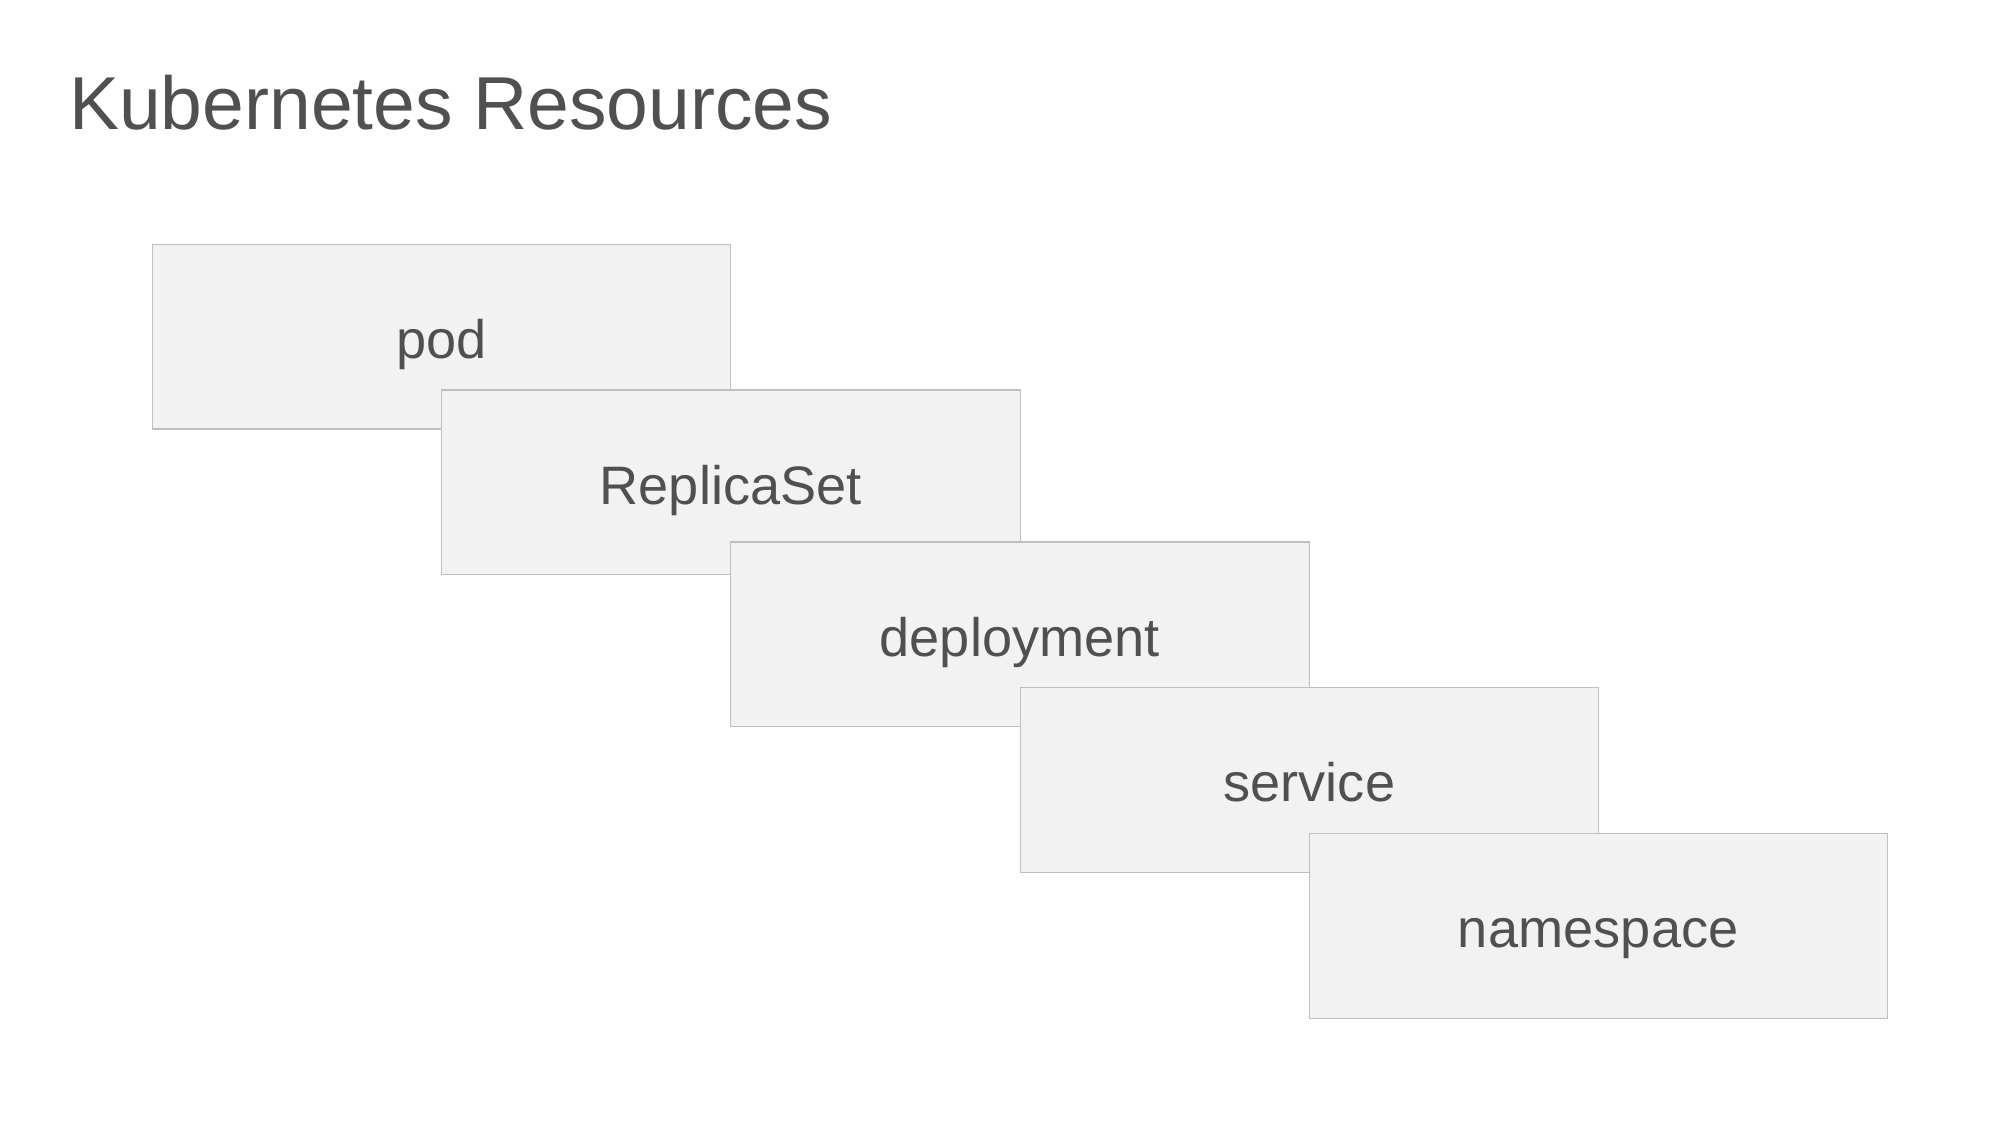

Kubernetes Resources
pod
ReplicaSet
deployment
service
namespace